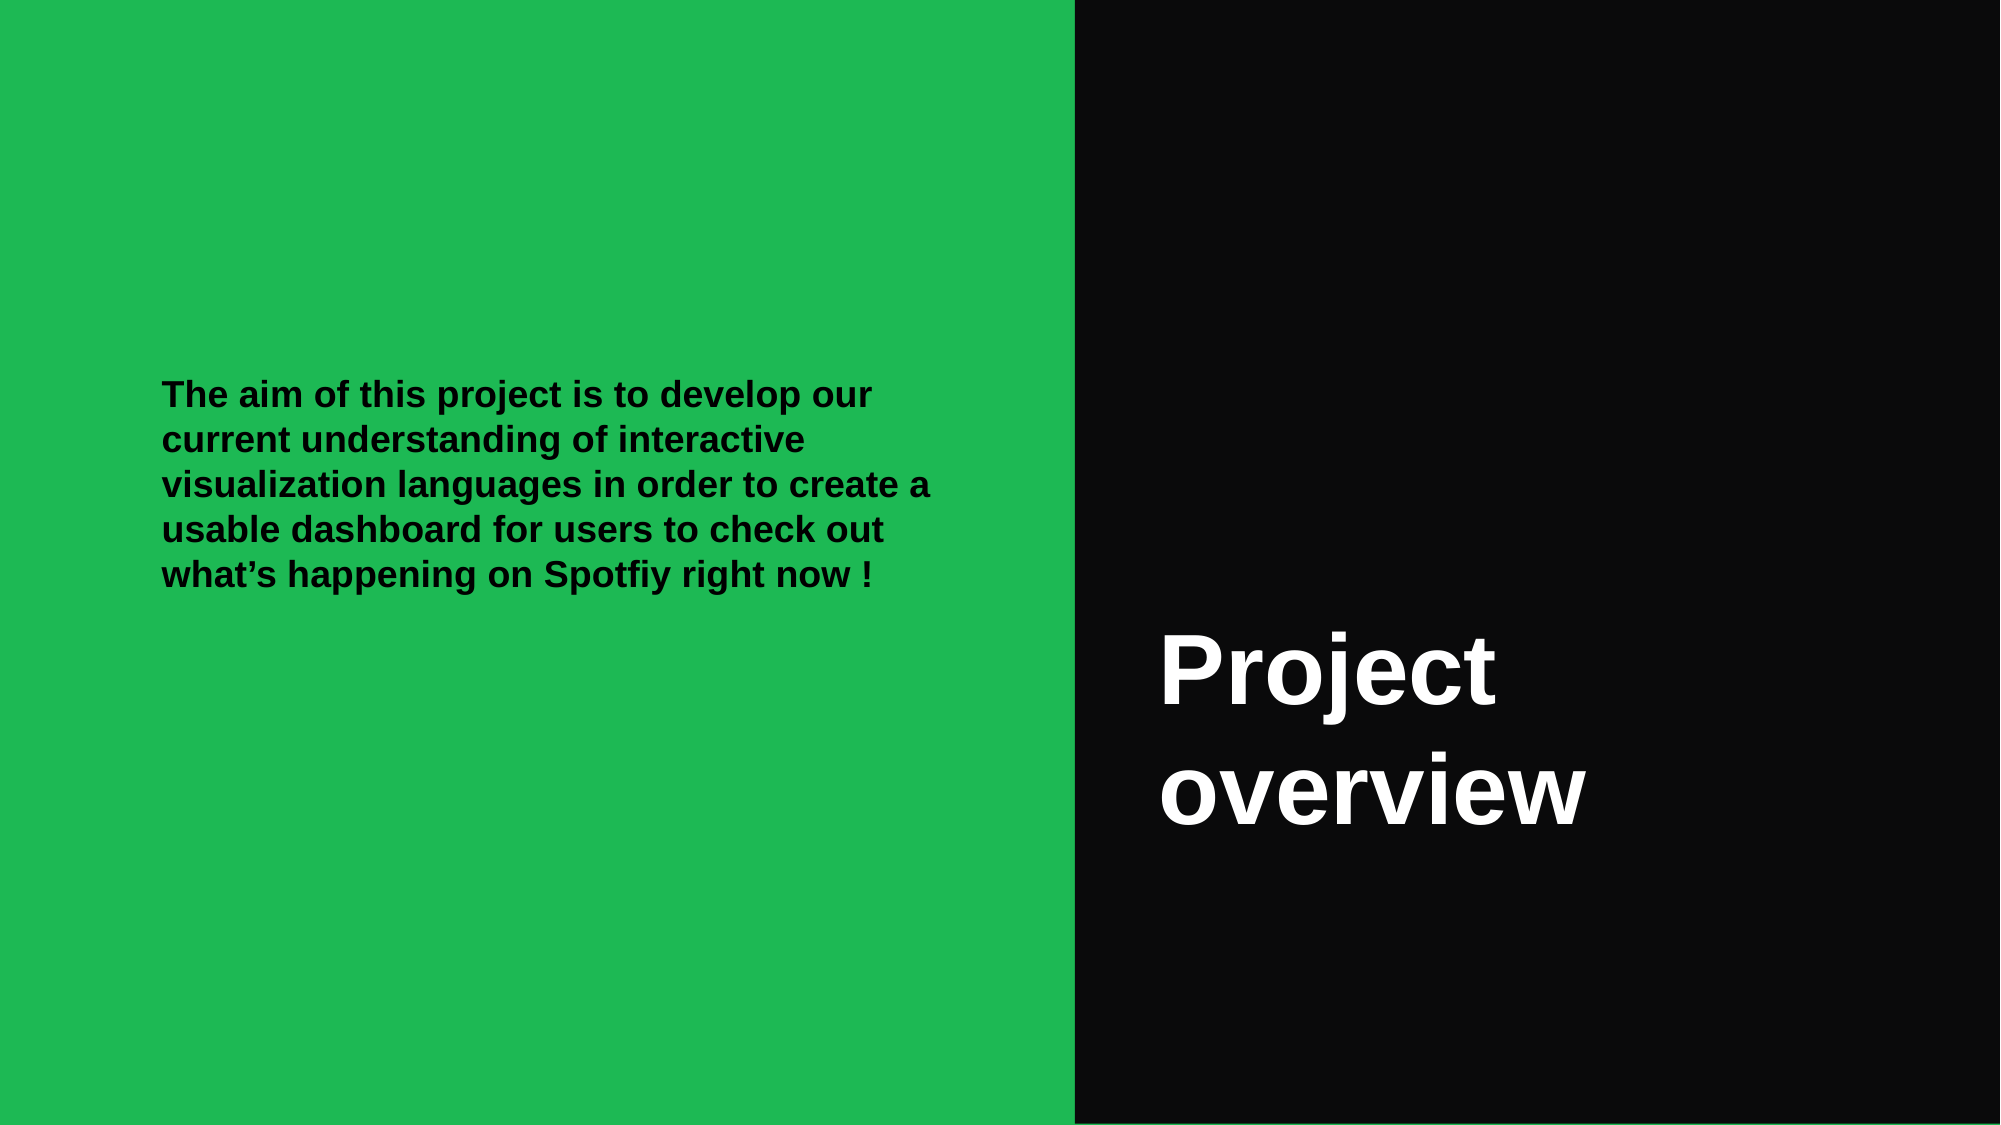

The aim of this project is to develop our current understanding of interactive visualization languages in order to create a usable dashboard for users to check out what’s happening on Spotfiy right now !
Project overview